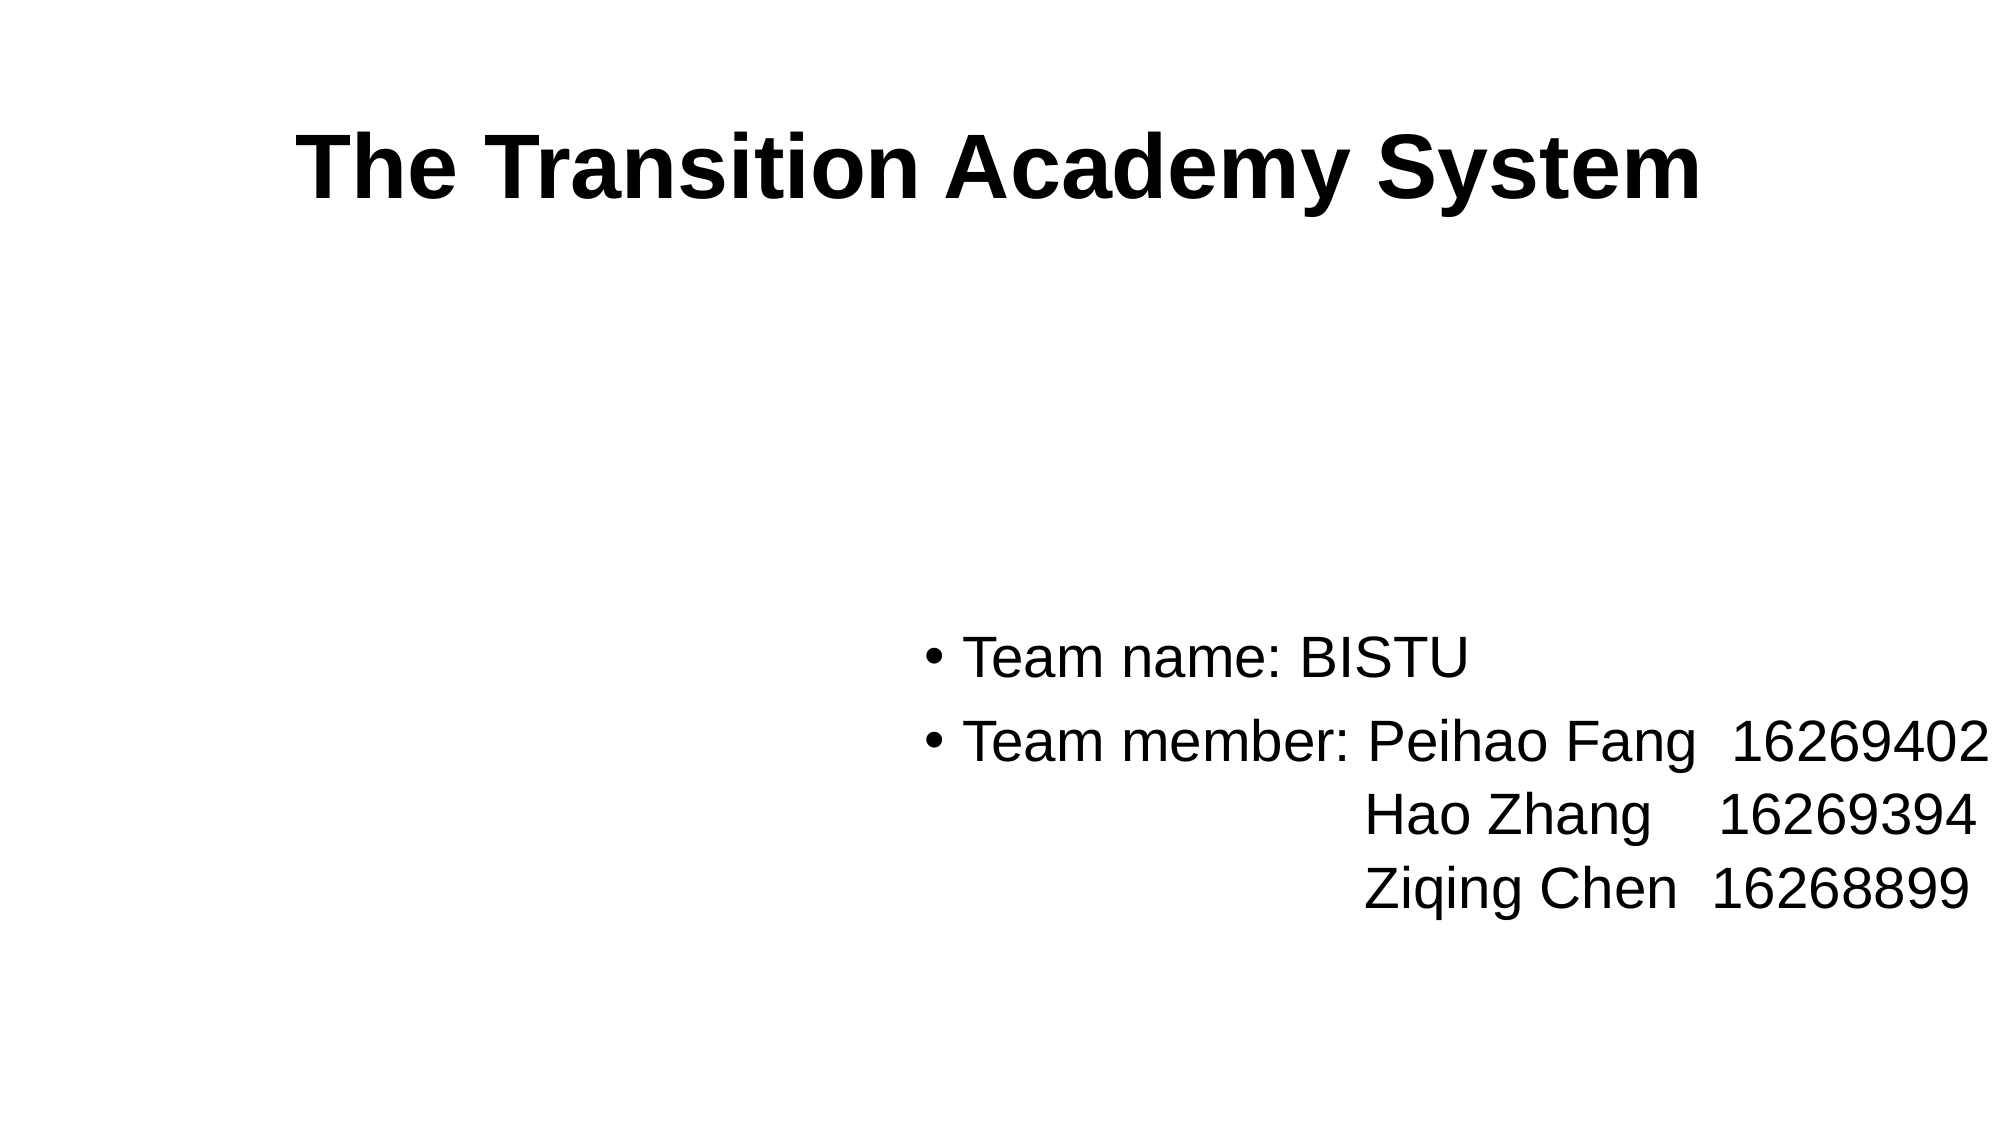

# The Transition Academy System
Team name: BISTU
Team member: Peihao Fang  16269402
    Hao Zhang    16269394
    Ziqing Chen  16268899